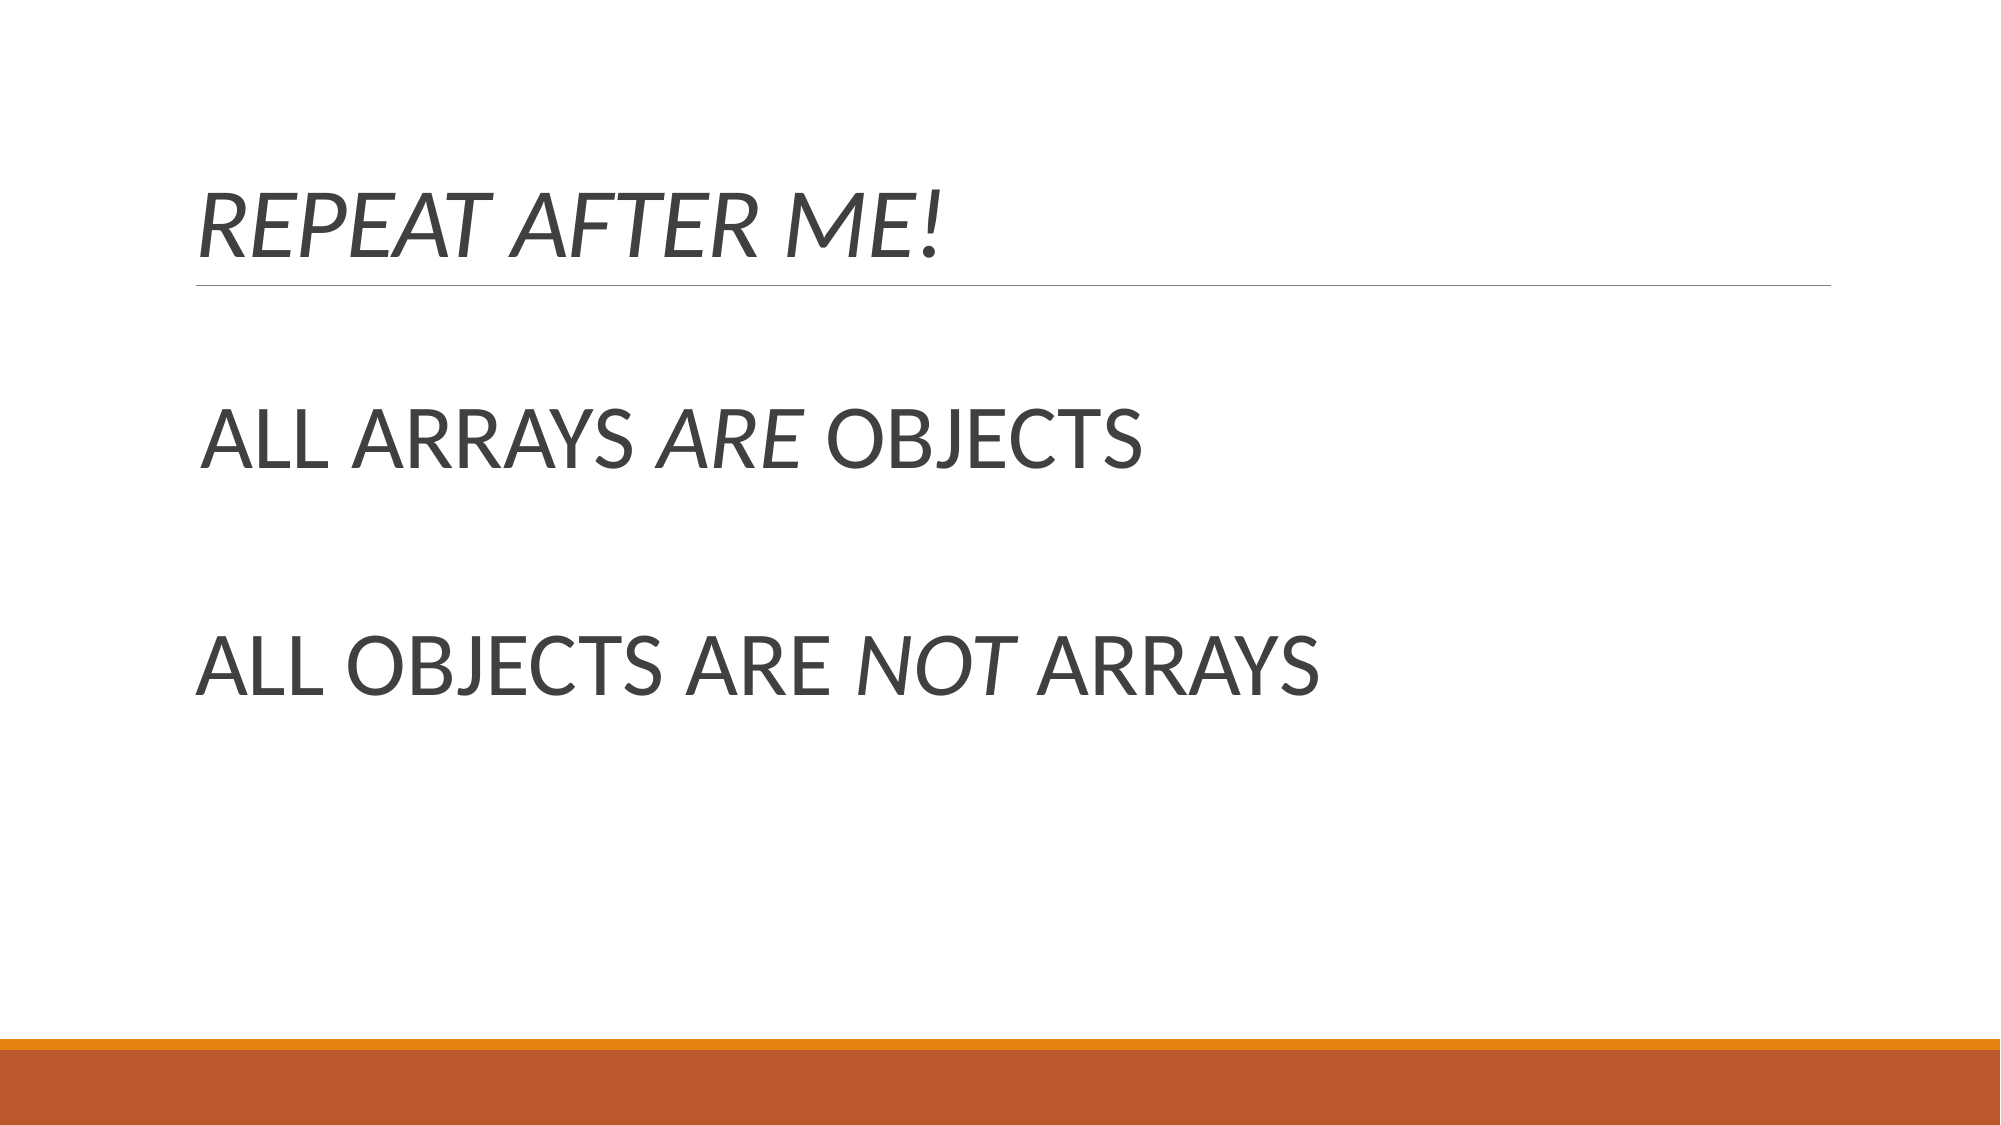

# REPEAT AFTER ME!

ALL ARRAYS ARE OBJECTS
ALL OBJECTS ARE NOT ARRAYS